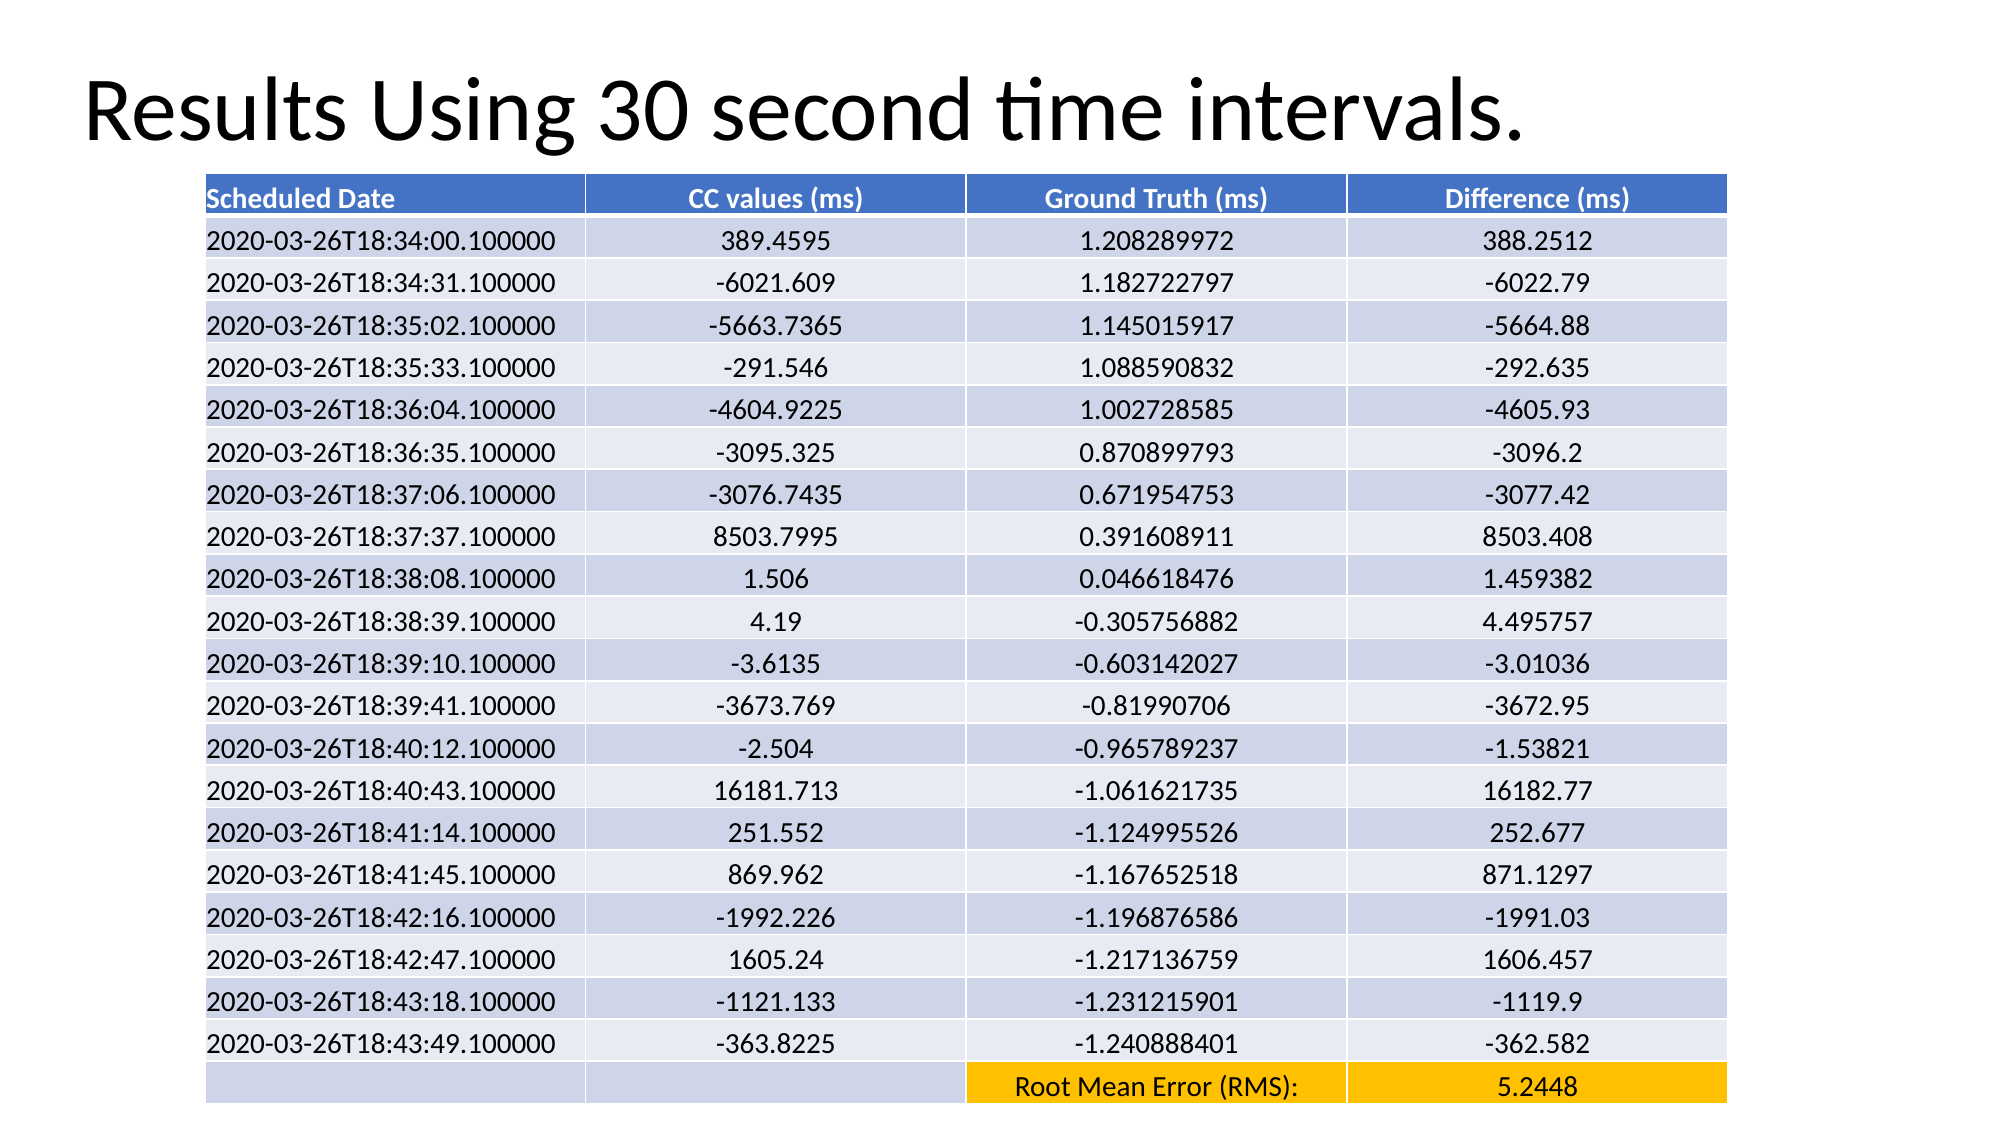

# Results Using 30 second time intervals.
| Scheduled Date | CC values (ms) | Ground Truth (ms) | Difference (ms) |
| --- | --- | --- | --- |
| 2020-03-26T18:34:00.100000 | 389.4595 | 1.208289972 | 388.2512 |
| 2020-03-26T18:34:31.100000 | -6021.609 | 1.182722797 | -6022.79 |
| 2020-03-26T18:35:02.100000 | -5663.7365 | 1.145015917 | -5664.88 |
| 2020-03-26T18:35:33.100000 | -291.546 | 1.088590832 | -292.635 |
| 2020-03-26T18:36:04.100000 | -4604.9225 | 1.002728585 | -4605.93 |
| 2020-03-26T18:36:35.100000 | -3095.325 | 0.870899793 | -3096.2 |
| 2020-03-26T18:37:06.100000 | -3076.7435 | 0.671954753 | -3077.42 |
| 2020-03-26T18:37:37.100000 | 8503.7995 | 0.391608911 | 8503.408 |
| 2020-03-26T18:38:08.100000 | 1.506 | 0.046618476 | 1.459382 |
| 2020-03-26T18:38:39.100000 | 4.19 | -0.305756882 | 4.495757 |
| 2020-03-26T18:39:10.100000 | -3.6135 | -0.603142027 | -3.01036 |
| 2020-03-26T18:39:41.100000 | -3673.769 | -0.81990706 | -3672.95 |
| 2020-03-26T18:40:12.100000 | -2.504 | -0.965789237 | -1.53821 |
| 2020-03-26T18:40:43.100000 | 16181.713 | -1.061621735 | 16182.77 |
| 2020-03-26T18:41:14.100000 | 251.552 | -1.124995526 | 252.677 |
| 2020-03-26T18:41:45.100000 | 869.962 | -1.167652518 | 871.1297 |
| 2020-03-26T18:42:16.100000 | -1992.226 | -1.196876586 | -1991.03 |
| 2020-03-26T18:42:47.100000 | 1605.24 | -1.217136759 | 1606.457 |
| 2020-03-26T18:43:18.100000 | -1121.133 | -1.231215901 | -1119.9 |
| 2020-03-26T18:43:49.100000 | -363.8225 | -1.240888401 | -362.582 |
|  |  | Root Mean Error (RMS): | 5.2448 |